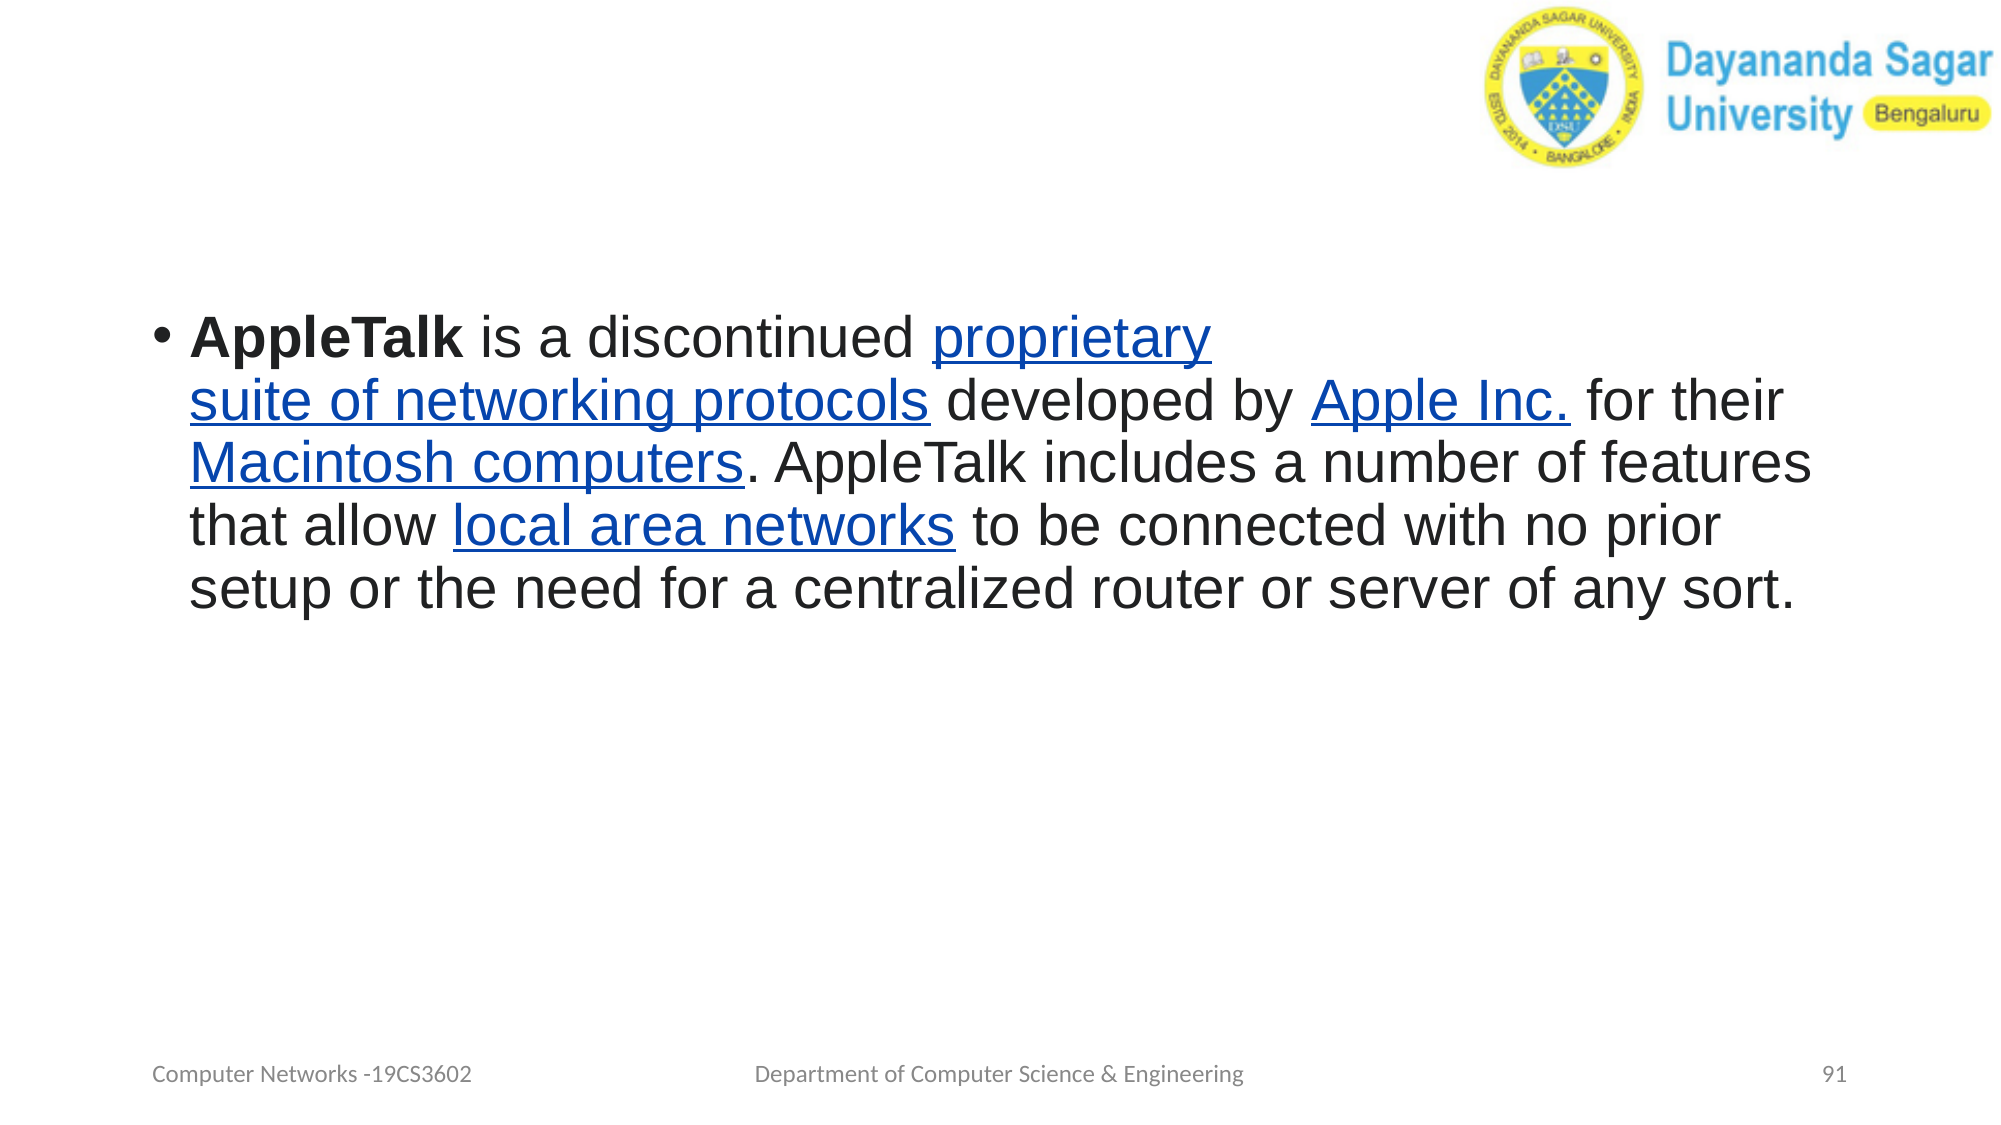

#
AppleTalk is a discontinued proprietary suite of networking protocols developed by Apple Inc. for their Macintosh computers. AppleTalk includes a number of features that allow local area networks to be connected with no prior setup or the need for a centralized router or server of any sort.
Computer Networks -19CS3602
Department of Computer Science & Engineering
91